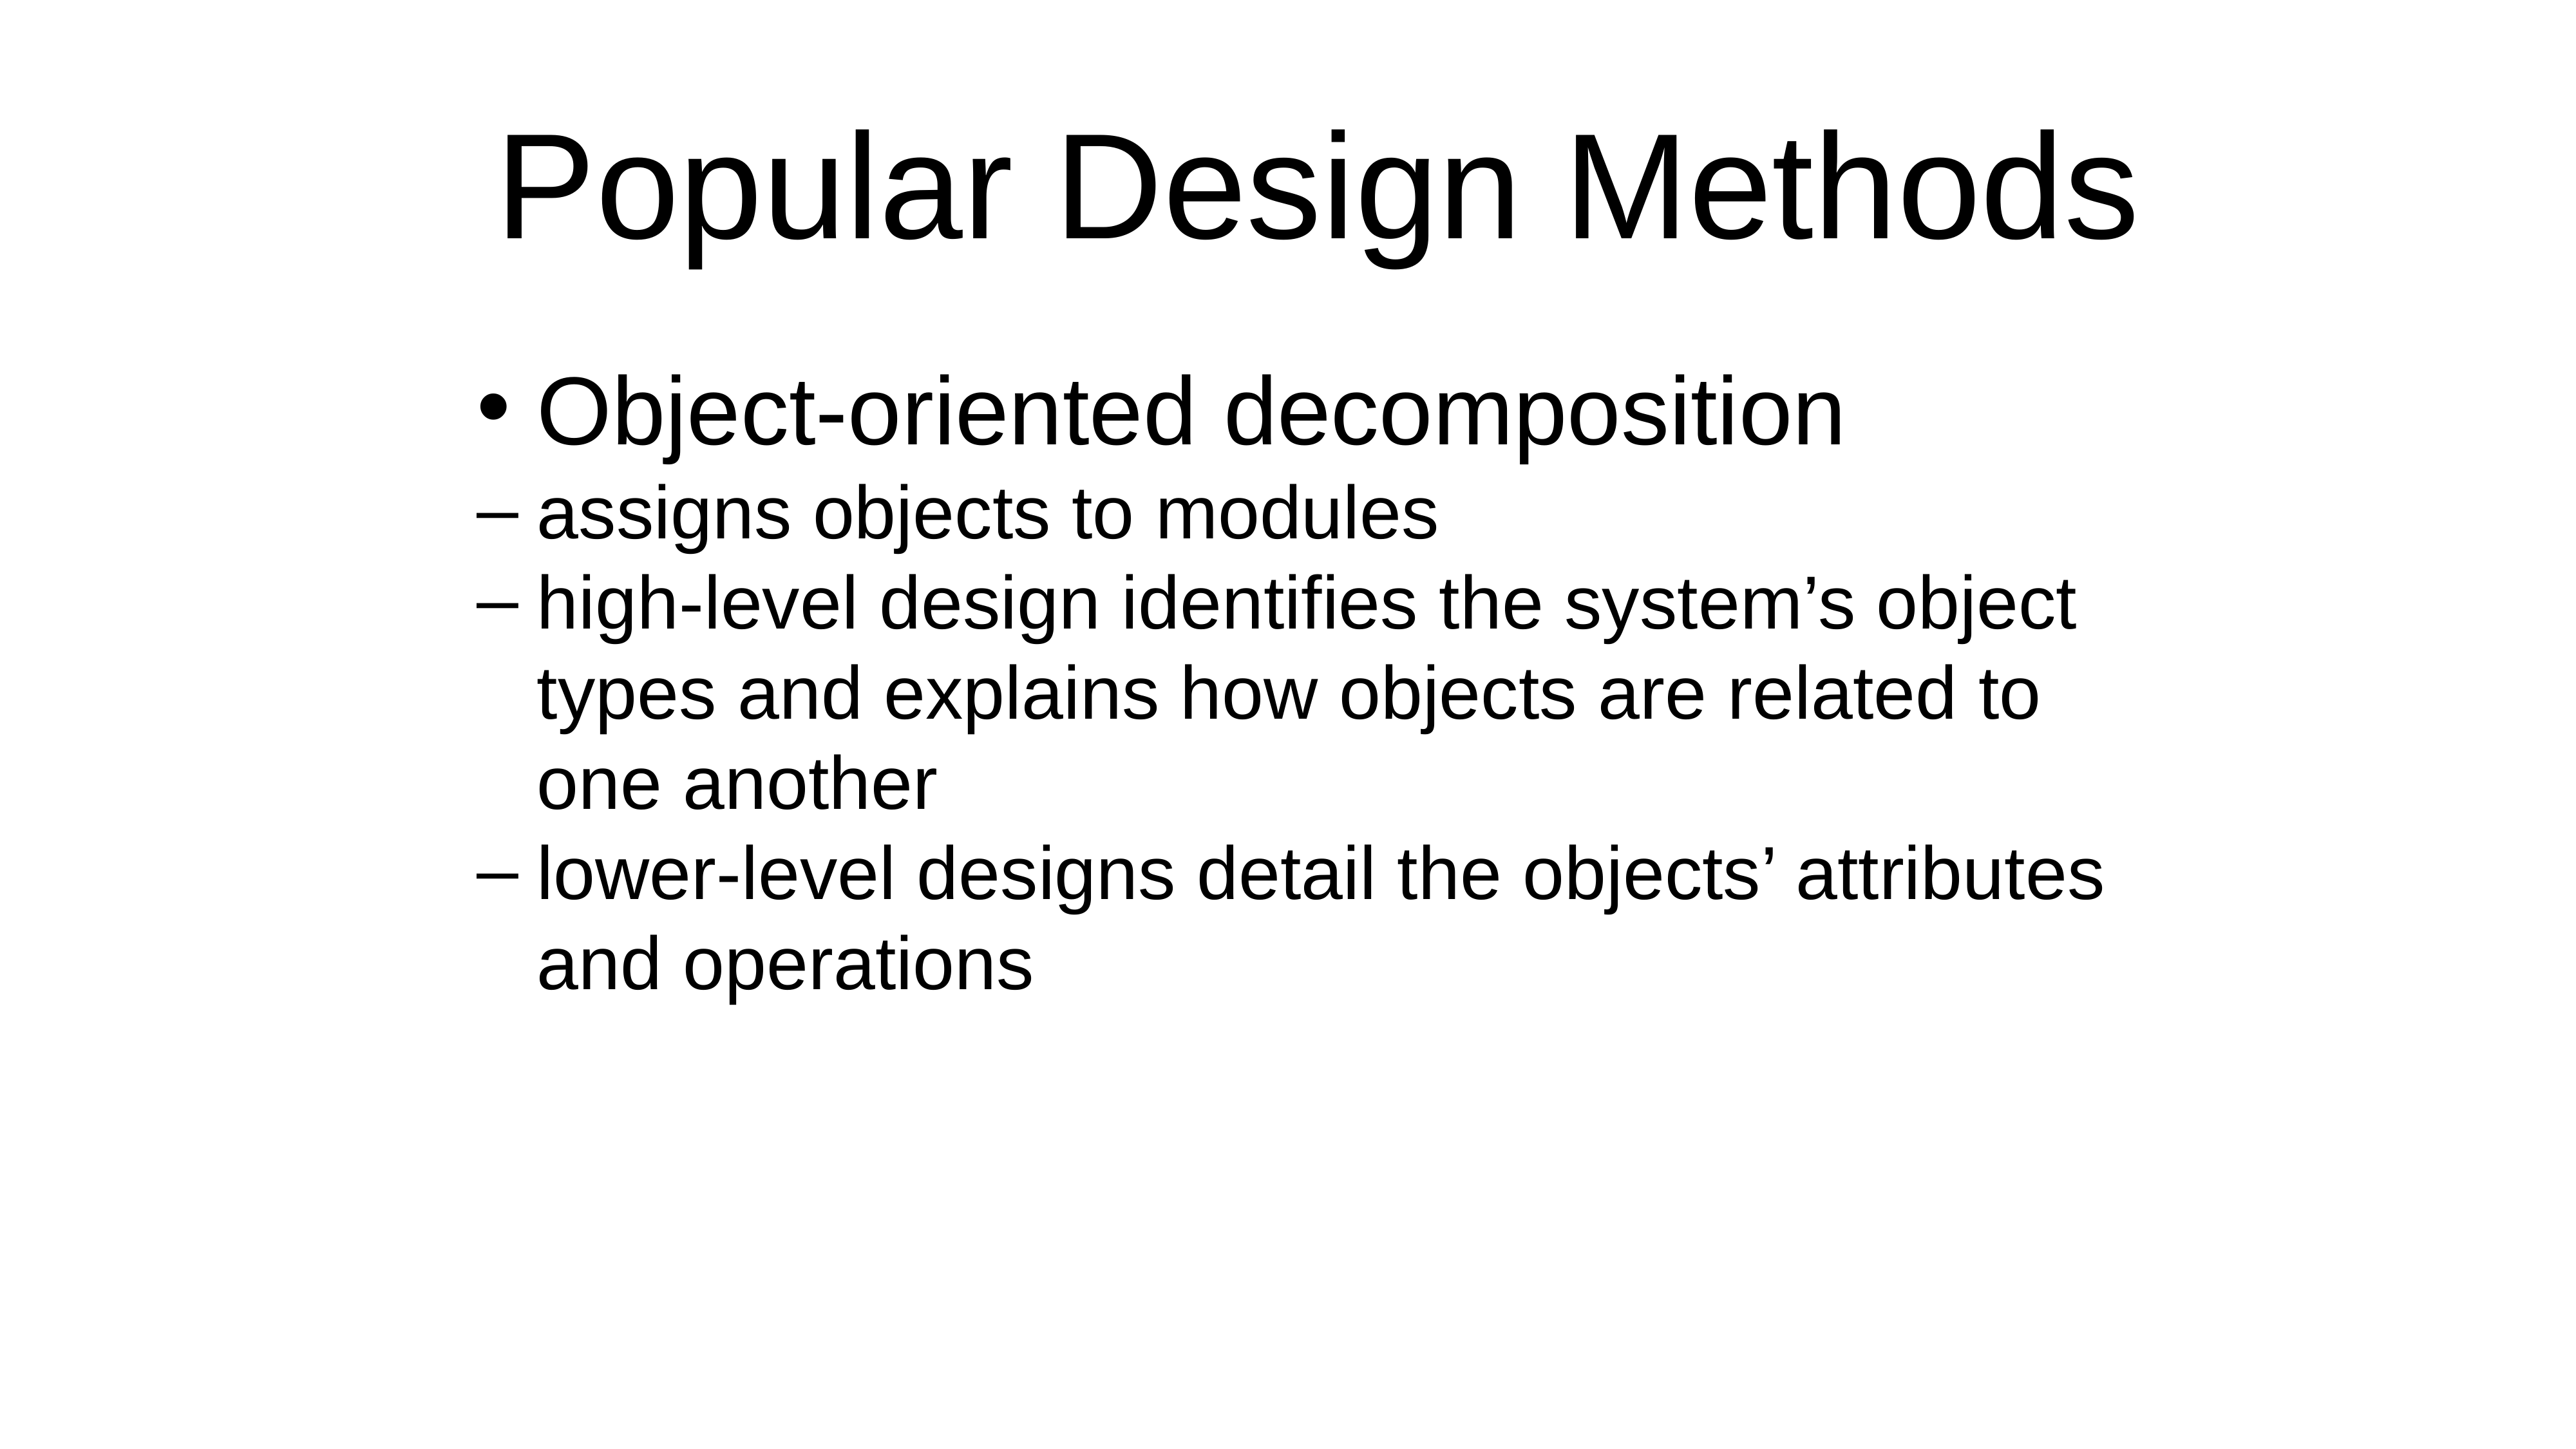

Popular Design Methods
Object-oriented decomposition
assigns objects to modules
high-level design identifies the system’s object types and explains how objects are related to one another
lower-level designs detail the objects’ attributes and operations